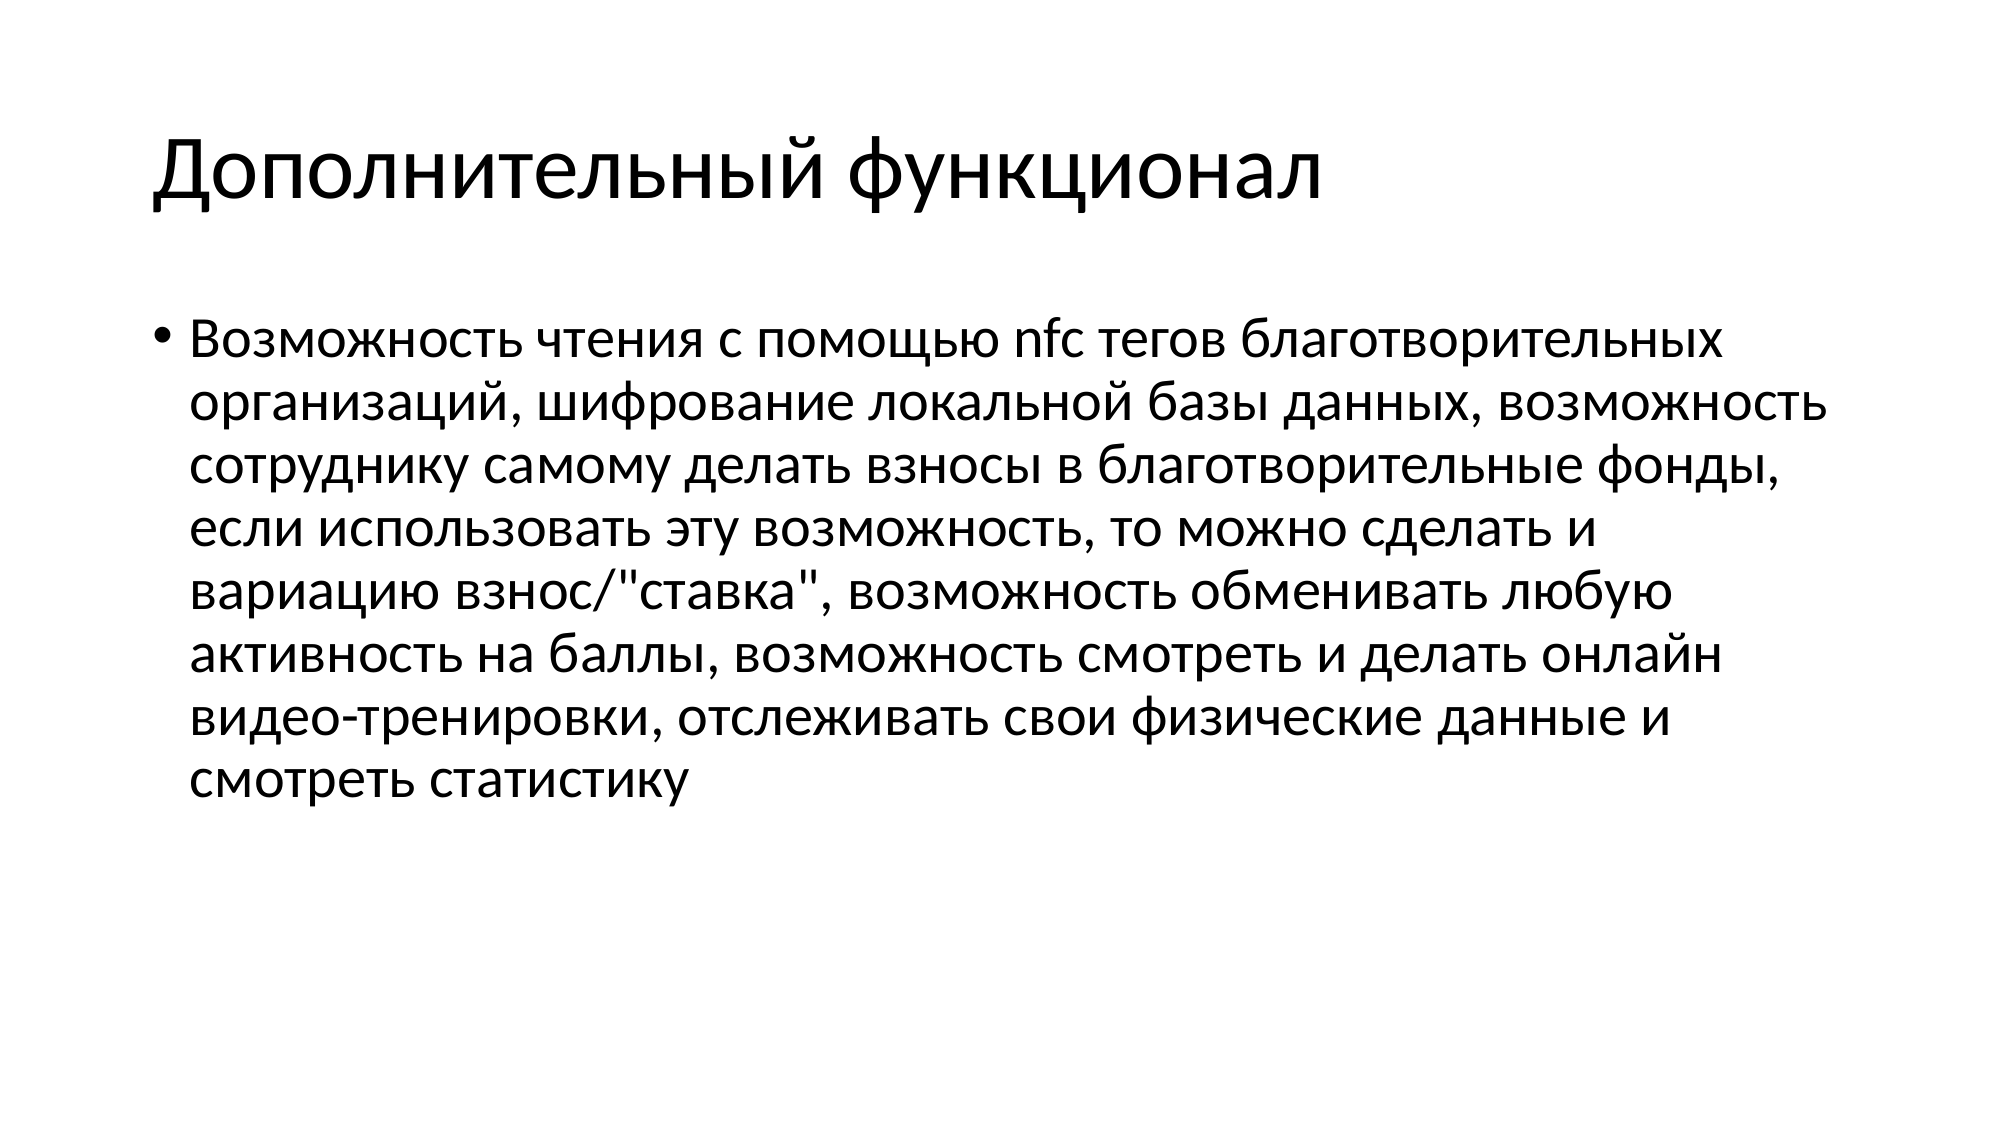

# Дополнительный функционал
Возможность чтения с помощью nfc тегов благотворительных организаций, шифрование локальной базы данных, возможность сотруднику самому делать взносы в благотворительные фонды, если использовать эту возможность, то можно сделать и вариацию взнос/"ставка", возможность обменивать любую активность на баллы, возможность смотреть и делать онлайн видео-тренировки, отслеживать свои физические данные и смотреть статистику